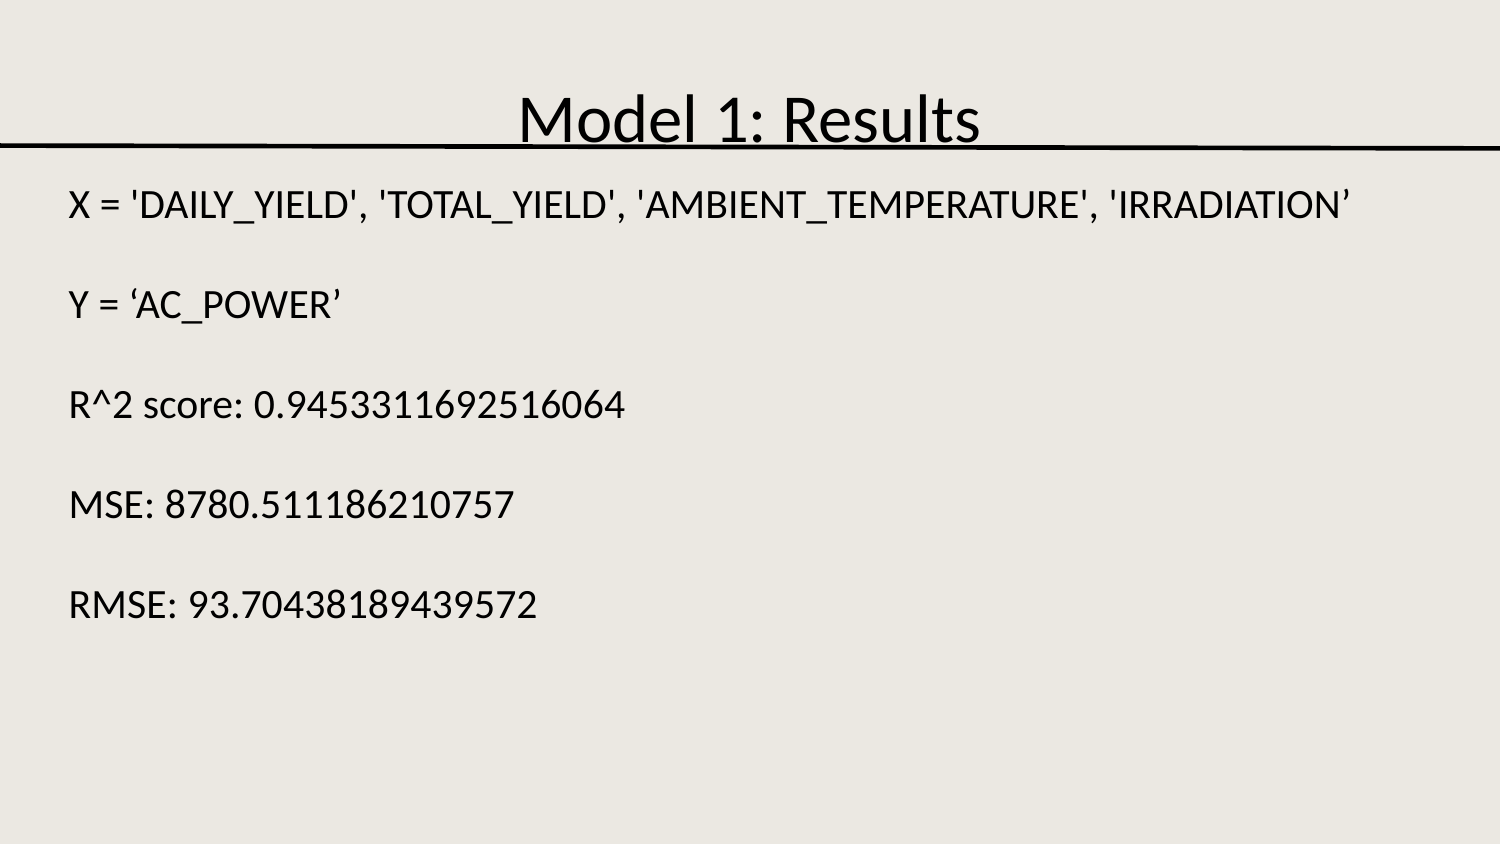

Model 1: Results

X = 'DAILY_YIELD', 'TOTAL_YIELD', 'AMBIENT_TEMPERATURE', 'IRRADIATION’

Y = ‘AC_POWER’

R^2 score: 0.9453311692516064

MSE: 8780.511186210757

RMSE: 93.70438189439572